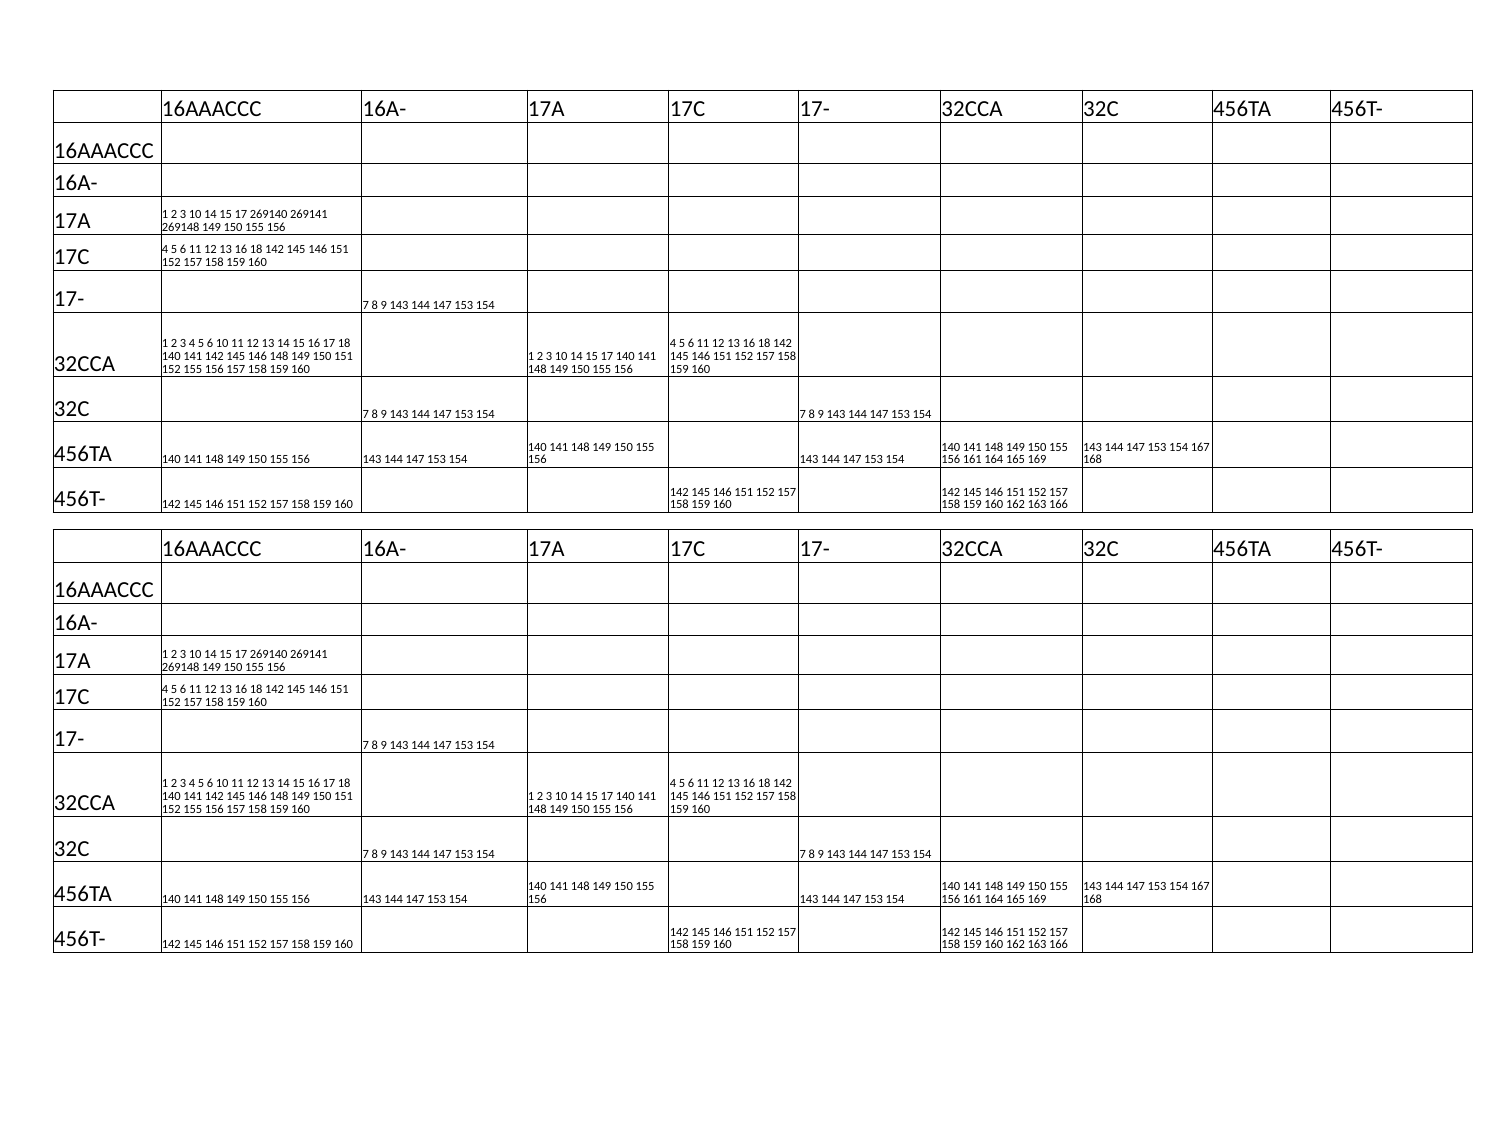

|  | 16AAACCC | 16A- | 17A | 17C | 17- | 32CCA | 32C | 456TA | 456T- |
| --- | --- | --- | --- | --- | --- | --- | --- | --- | --- |
| 16AAACCC |  |  |  |  |  |  |  |  |  |
| 16A- |  |  |  |  |  |  |  |  |  |
| 17A | 1 2 3 10 14 15 17 269140 269141 269148 149 150 155 156 |  |  |  |  |  |  |  |  |
| 17C | 4 5 6 11 12 13 16 18 142 145 146 151 152 157 158 159 160 |  |  |  |  |  |  |  |  |
| 17- |  | 7 8 9 143 144 147 153 154 |  |  |  |  |  |  |  |
| 32CCA | 1 2 3 4 5 6 10 11 12 13 14 15 16 17 18 140 141 142 145 146 148 149 150 151 152 155 156 157 158 159 160 |  | 1 2 3 10 14 15 17 140 141 148 149 150 155 156 | 4 5 6 11 12 13 16 18 142 145 146 151 152 157 158 159 160 |  |  |  |  |  |
| 32C |  | 7 8 9 143 144 147 153 154 |  |  | 7 8 9 143 144 147 153 154 |  |  |  |  |
| 456TA | 140 141 148 149 150 155 156 | 143 144 147 153 154 | 140 141 148 149 150 155 156 |  | 143 144 147 153 154 | 140 141 148 149 150 155 156 161 164 165 169 | 143 144 147 153 154 167 168 |  |  |
| 456T- | 142 145 146 151 152 157 158 159 160 |  |  | 142 145 146 151 152 157 158 159 160 |  | 142 145 146 151 152 157 158 159 160 162 163 166 |  |  |  |
|  | 16AAACCC | 16A- | 17A | 17C | 17- | 32CCA | 32C | 456TA | 456T- |
| --- | --- | --- | --- | --- | --- | --- | --- | --- | --- |
| 16AAACCC |  |  |  |  |  |  |  |  |  |
| 16A- |  |  |  |  |  |  |  |  |  |
| 17A | 1 2 3 10 14 15 17 269140 269141 269148 149 150 155 156 |  |  |  |  |  |  |  |  |
| 17C | 4 5 6 11 12 13 16 18 142 145 146 151 152 157 158 159 160 |  |  |  |  |  |  |  |  |
| 17- |  | 7 8 9 143 144 147 153 154 |  |  |  |  |  |  |  |
| 32CCA | 1 2 3 4 5 6 10 11 12 13 14 15 16 17 18 140 141 142 145 146 148 149 150 151 152 155 156 157 158 159 160 |  | 1 2 3 10 14 15 17 140 141 148 149 150 155 156 | 4 5 6 11 12 13 16 18 142 145 146 151 152 157 158 159 160 |  |  |  |  |  |
| 32C |  | 7 8 9 143 144 147 153 154 |  |  | 7 8 9 143 144 147 153 154 |  |  |  |  |
| 456TA | 140 141 148 149 150 155 156 | 143 144 147 153 154 | 140 141 148 149 150 155 156 |  | 143 144 147 153 154 | 140 141 148 149 150 155 156 161 164 165 169 | 143 144 147 153 154 167 168 |  |  |
| 456T- | 142 145 146 151 152 157 158 159 160 |  |  | 142 145 146 151 152 157 158 159 160 |  | 142 145 146 151 152 157 158 159 160 162 163 166 |  |  |  |